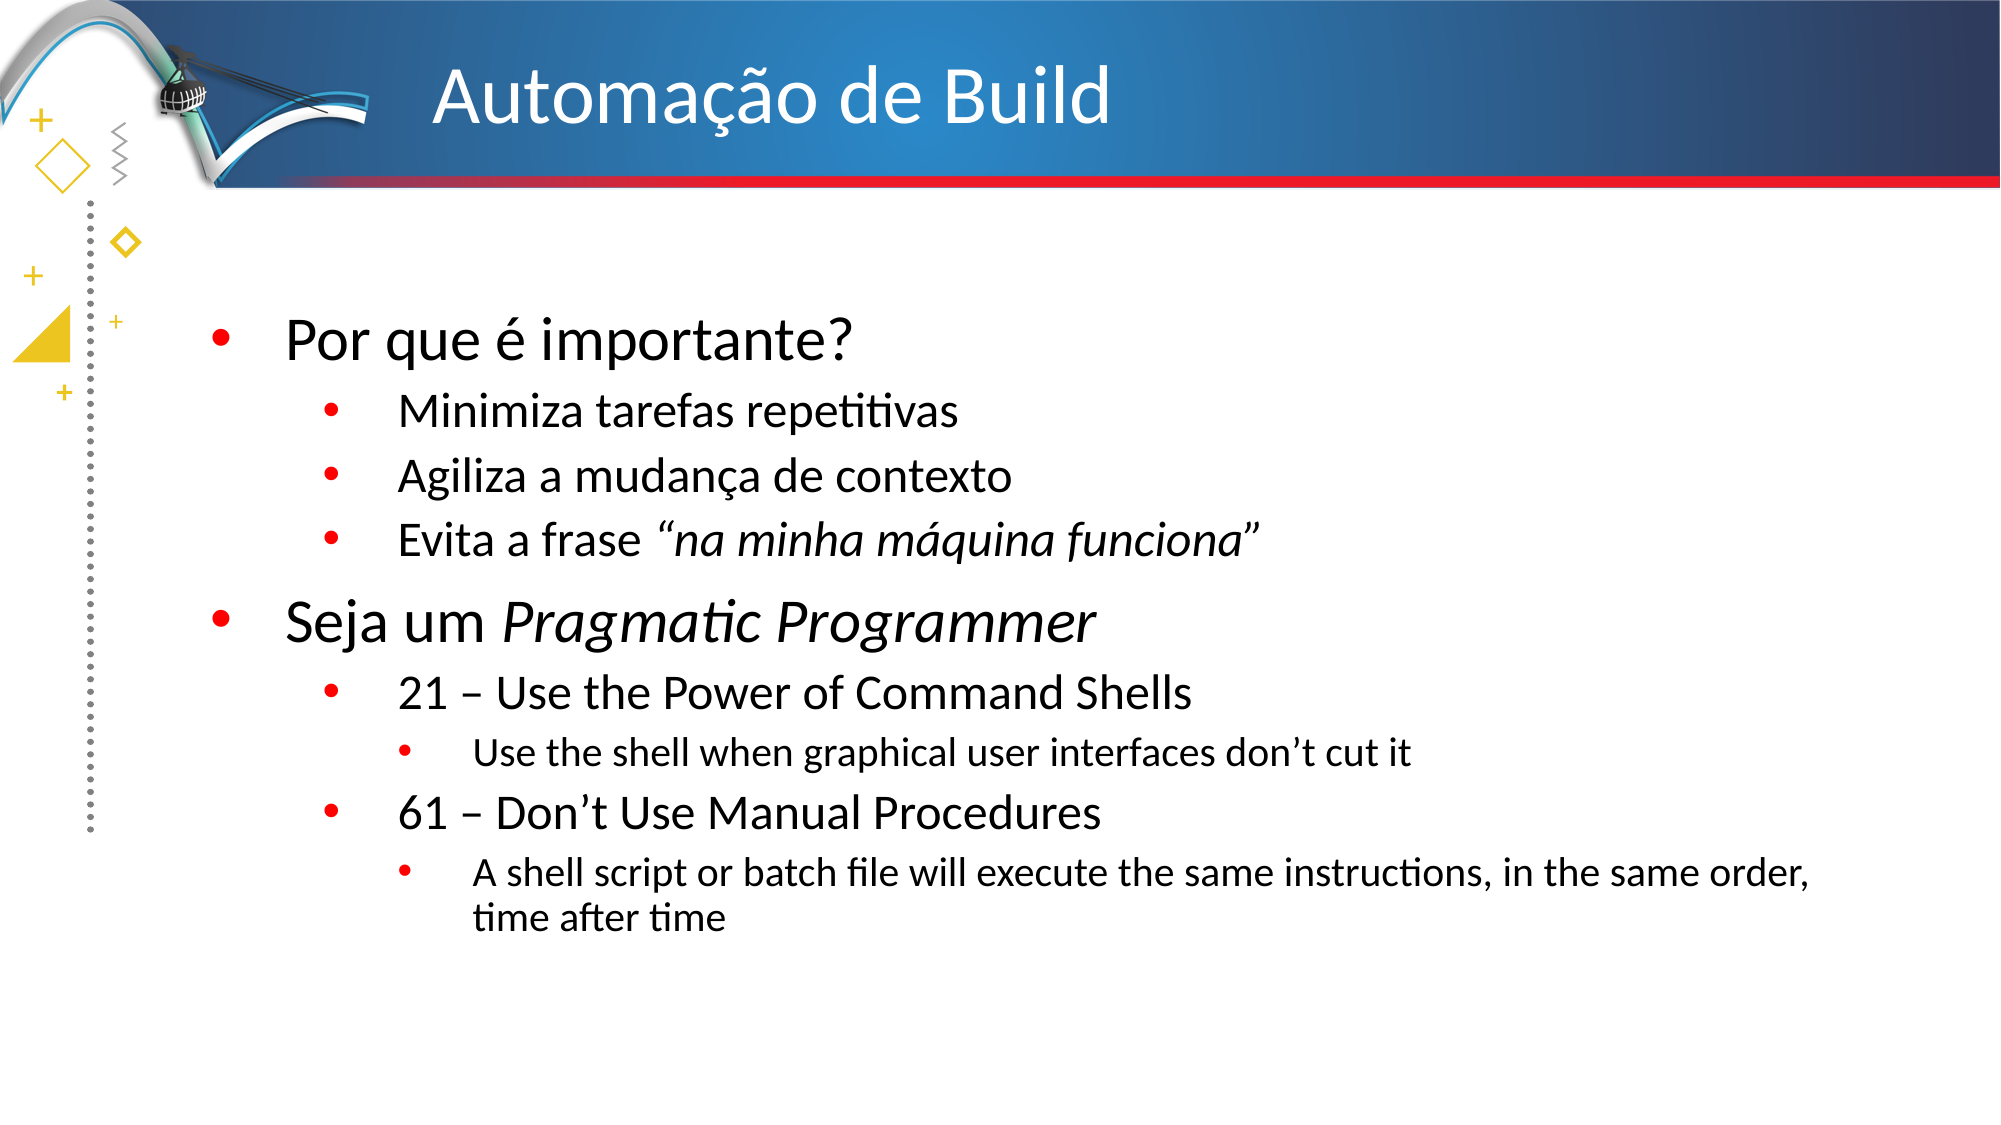

# Automação de Build
Por que é importante?
Minimiza tarefas repetitivas
Agiliza a mudança de contexto
Evita a frase “na minha máquina funciona”
Seja um Pragmatic Programmer
21 – Use the Power of Command Shells
Use the shell when graphical user interfaces don’t cut it
61 – Don’t Use Manual Procedures
A shell script or batch file will execute the same instructions, in the same order, time after time